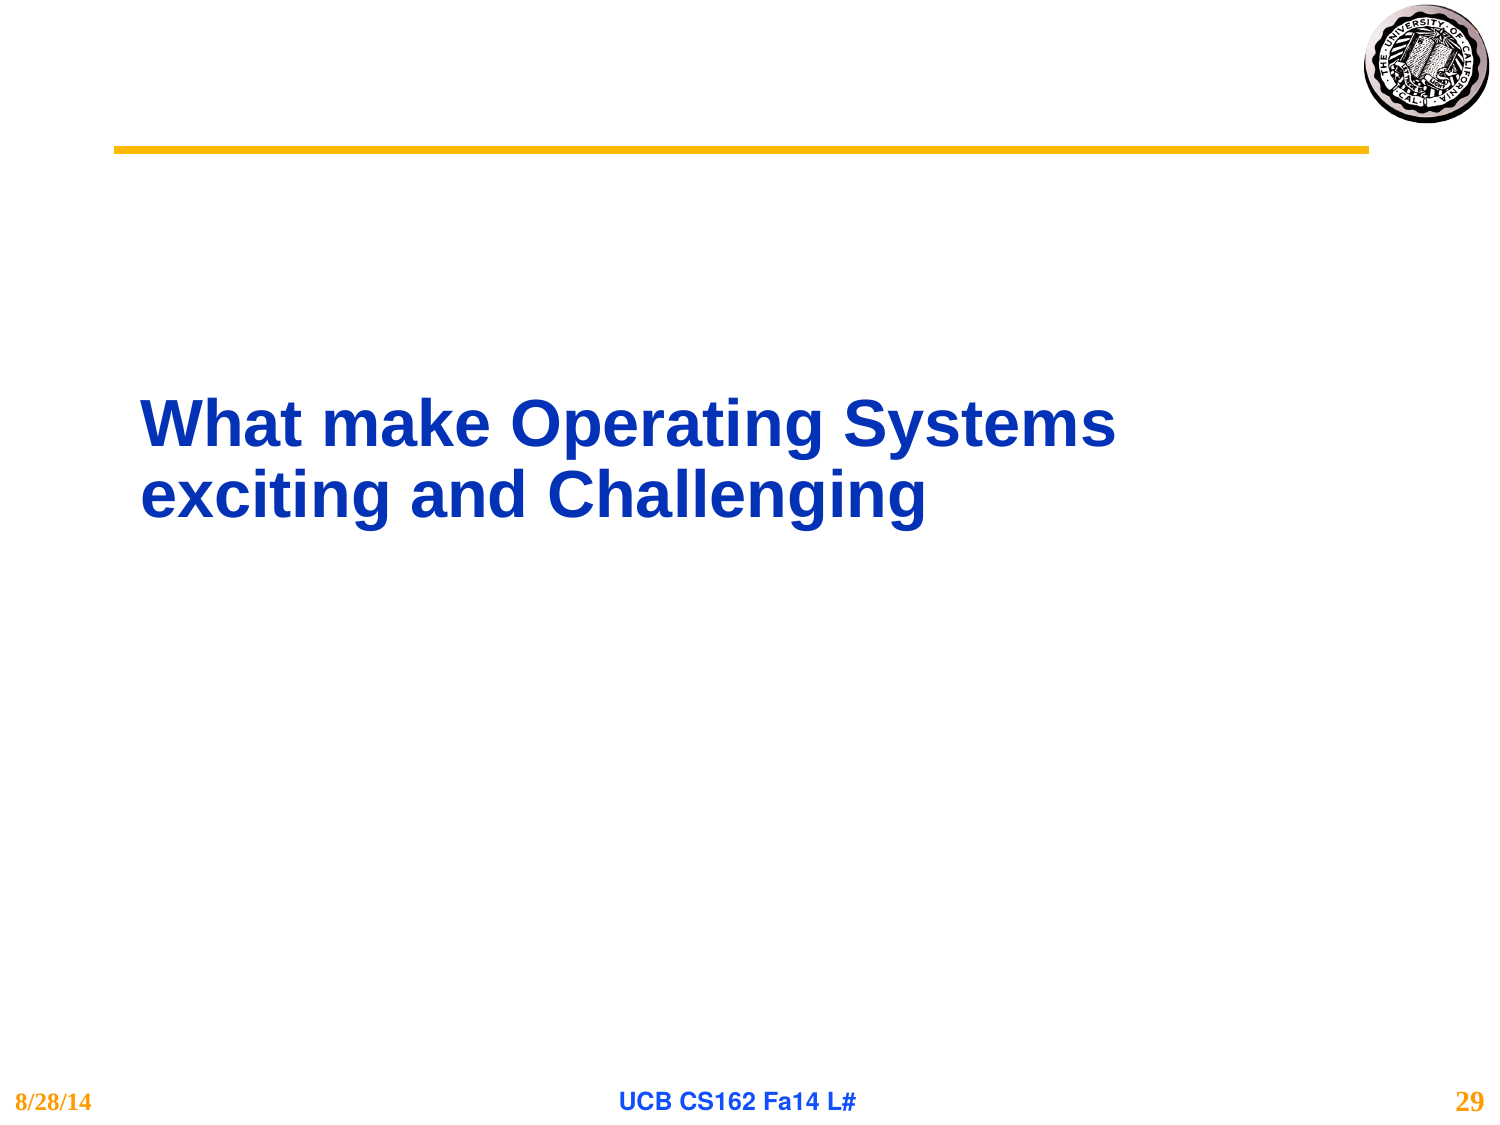

# What make Operating Systems exciting and Challenging
8/28/14
UCB CS162 Fa14 L#
29